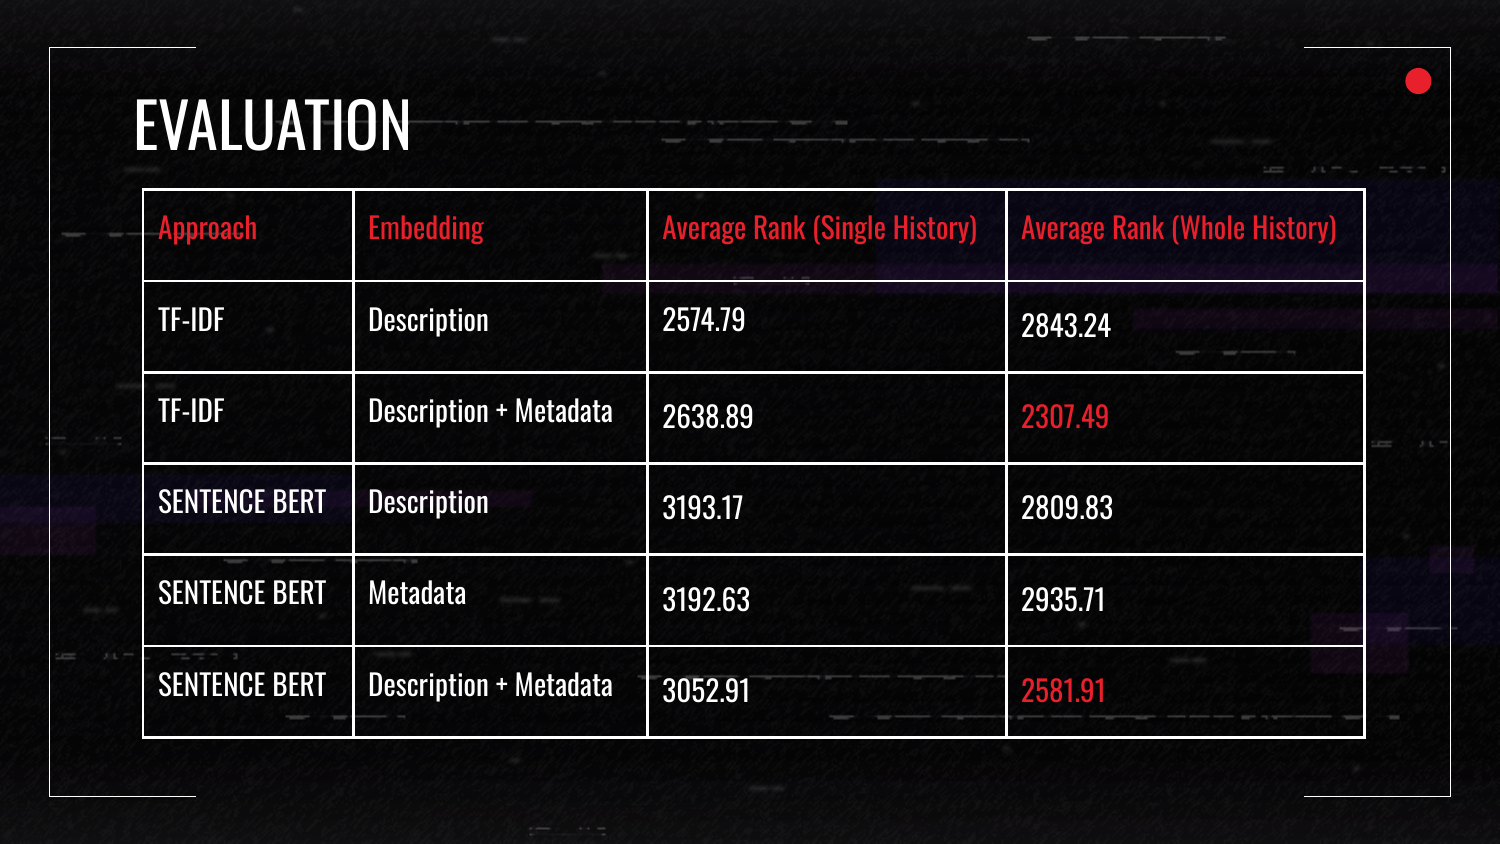

# EVALUATION
| Approach | Embedding | Average Rank (Single History) | Average Rank (Whole History) |
| --- | --- | --- | --- |
| TF-IDF | Description | 2574.79 | 2843.24 |
| TF-IDF | Description + Metadata | 2638.89 | 2307.49 |
| SENTENCE BERT | Description | 3193.17 | 2809.83 |
| SENTENCE BERT | Metadata | 3192.63 | 2935.71 |
| SENTENCE BERT | Description + Metadata | 3052.91 | 2581.91 |